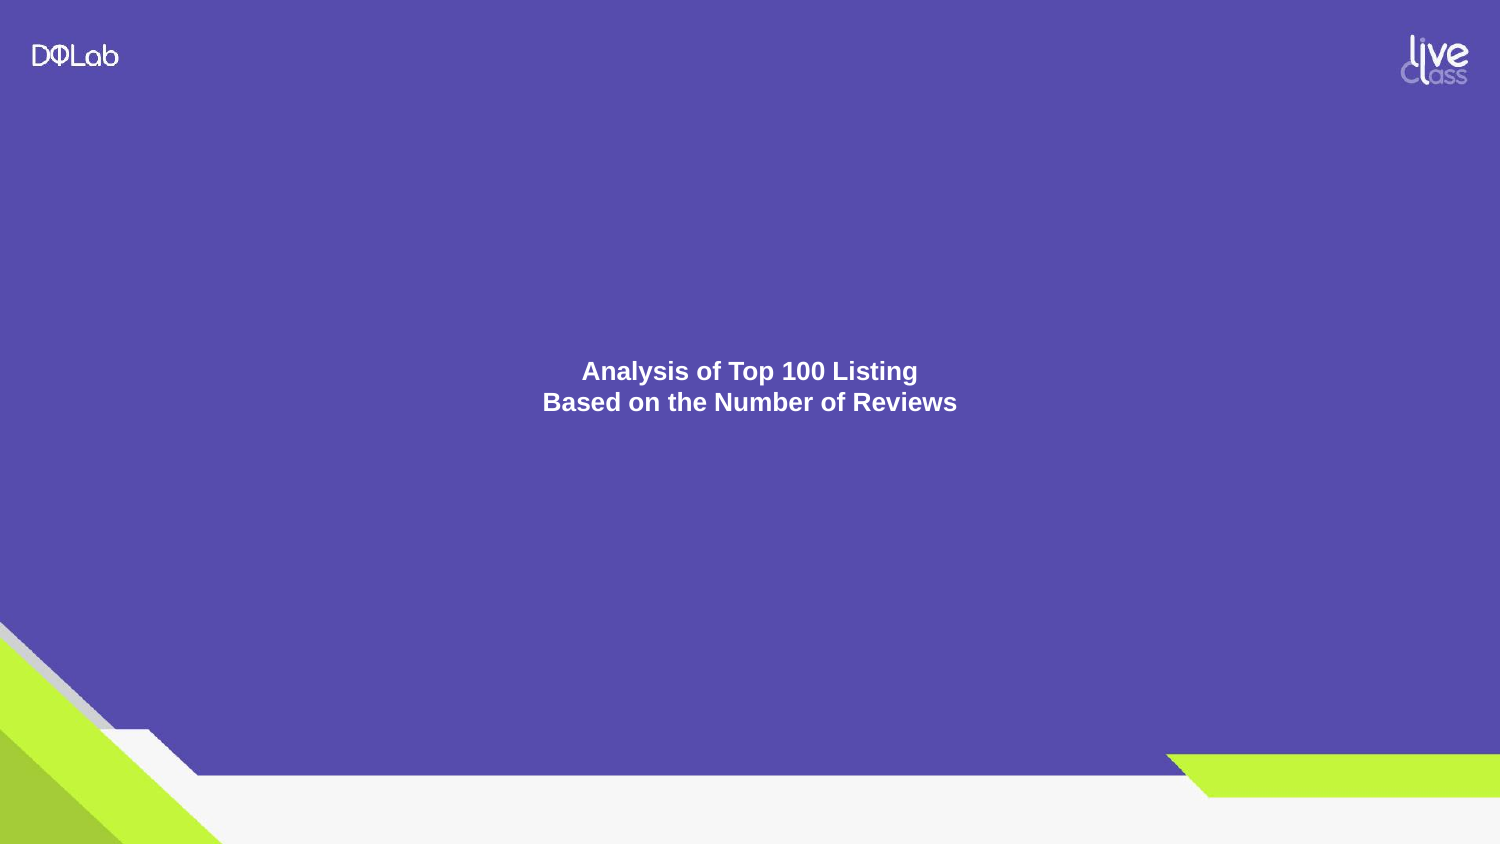

# Analysis of Top 100 Listing Based on the Number of Reviews